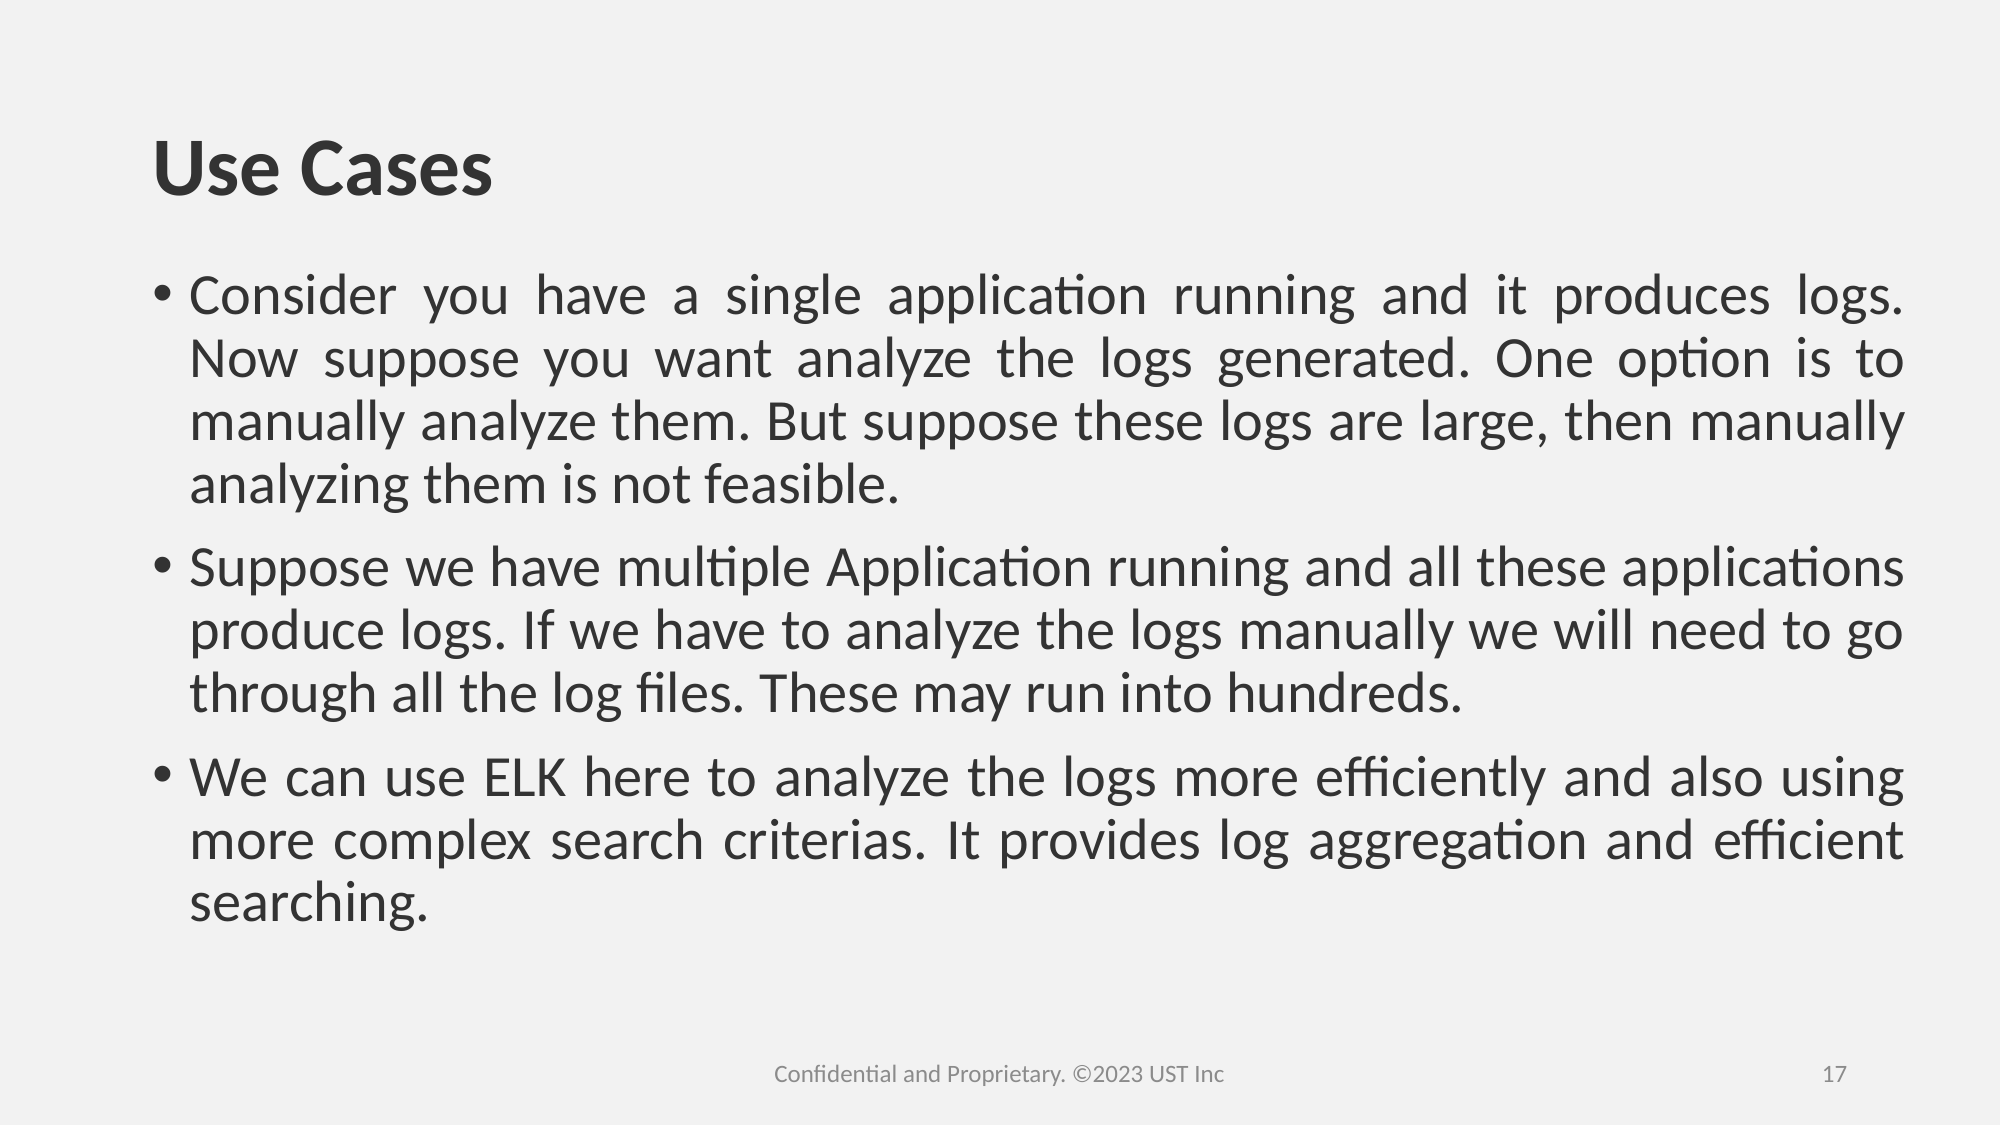

# Use Cases
Consider you have a single application running and it produces logs. Now suppose you want analyze the logs generated. One option is to manually analyze them. But suppose these logs are large, then manually analyzing them is not feasible.
Suppose we have multiple Application running and all these applications produce logs. If we have to analyze the logs manually we will need to go through all the log files. These may run into hundreds.
We can use ELK here to analyze the logs more efficiently and also using more complex search criterias. It provides log aggregation and efficient searching.

Confidential and Proprietary. ©2023 UST Inc
17